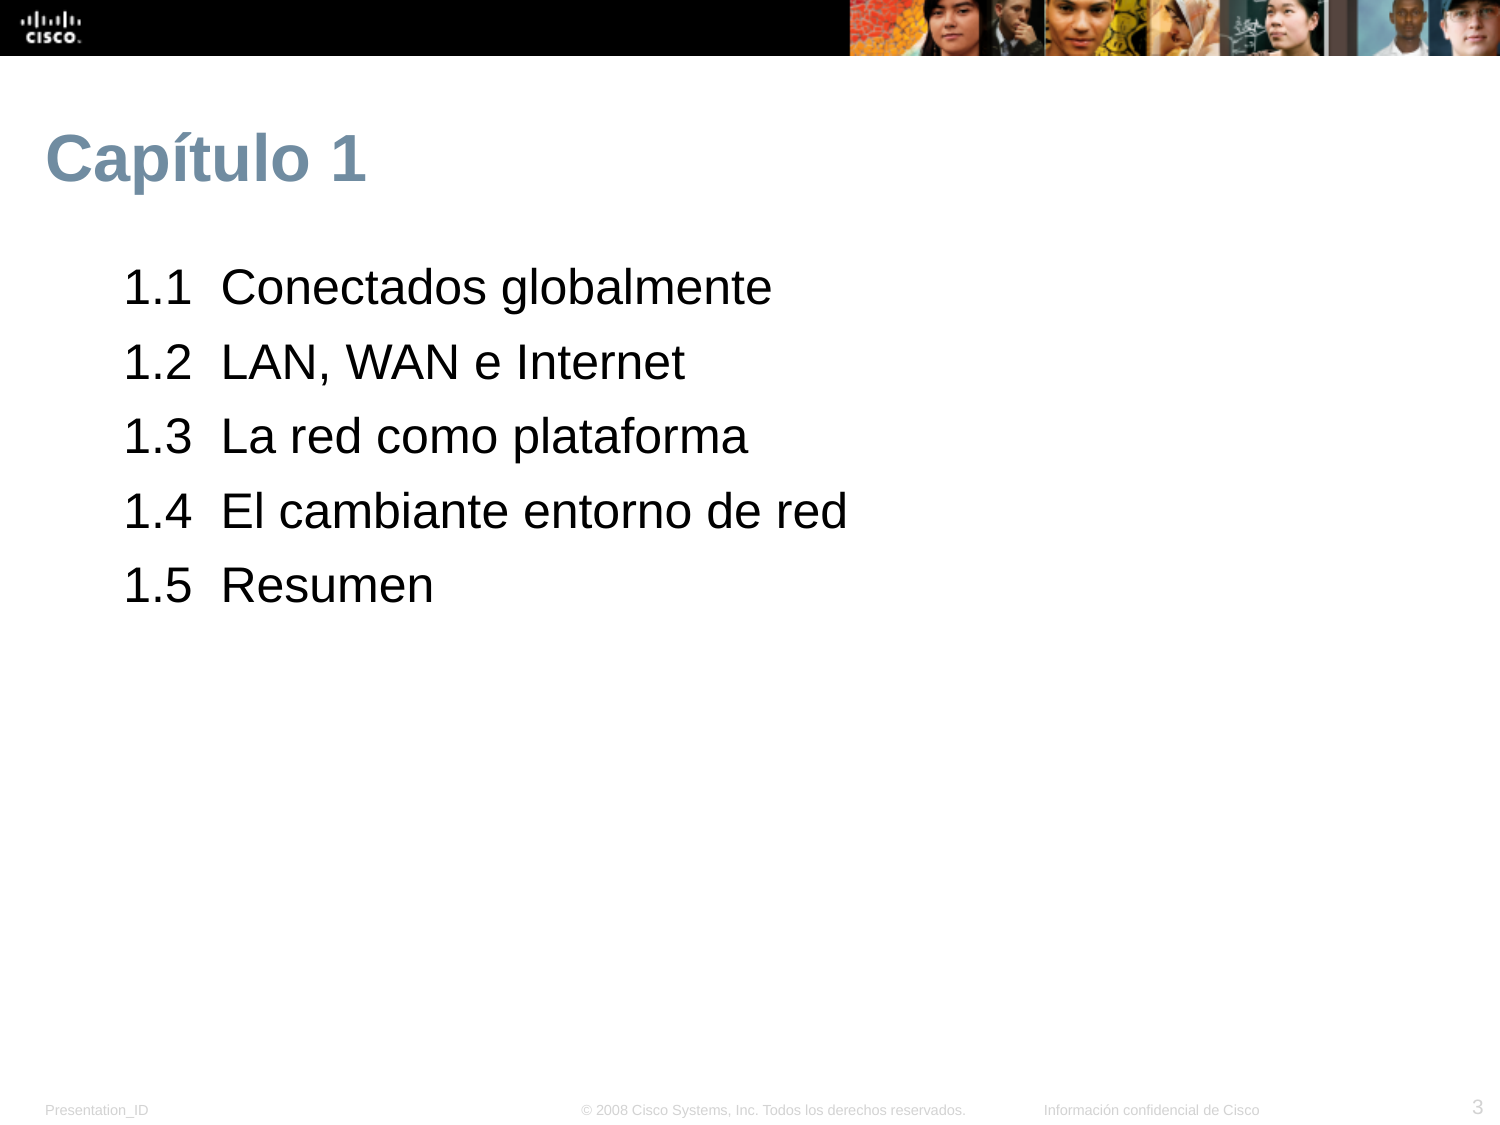

# Capítulo 1
1.1  Conectados globalmente
1.2  LAN, WAN e Internet
1.3  La red como plataforma
1.4  El cambiante entorno de red
1.5  Resumen